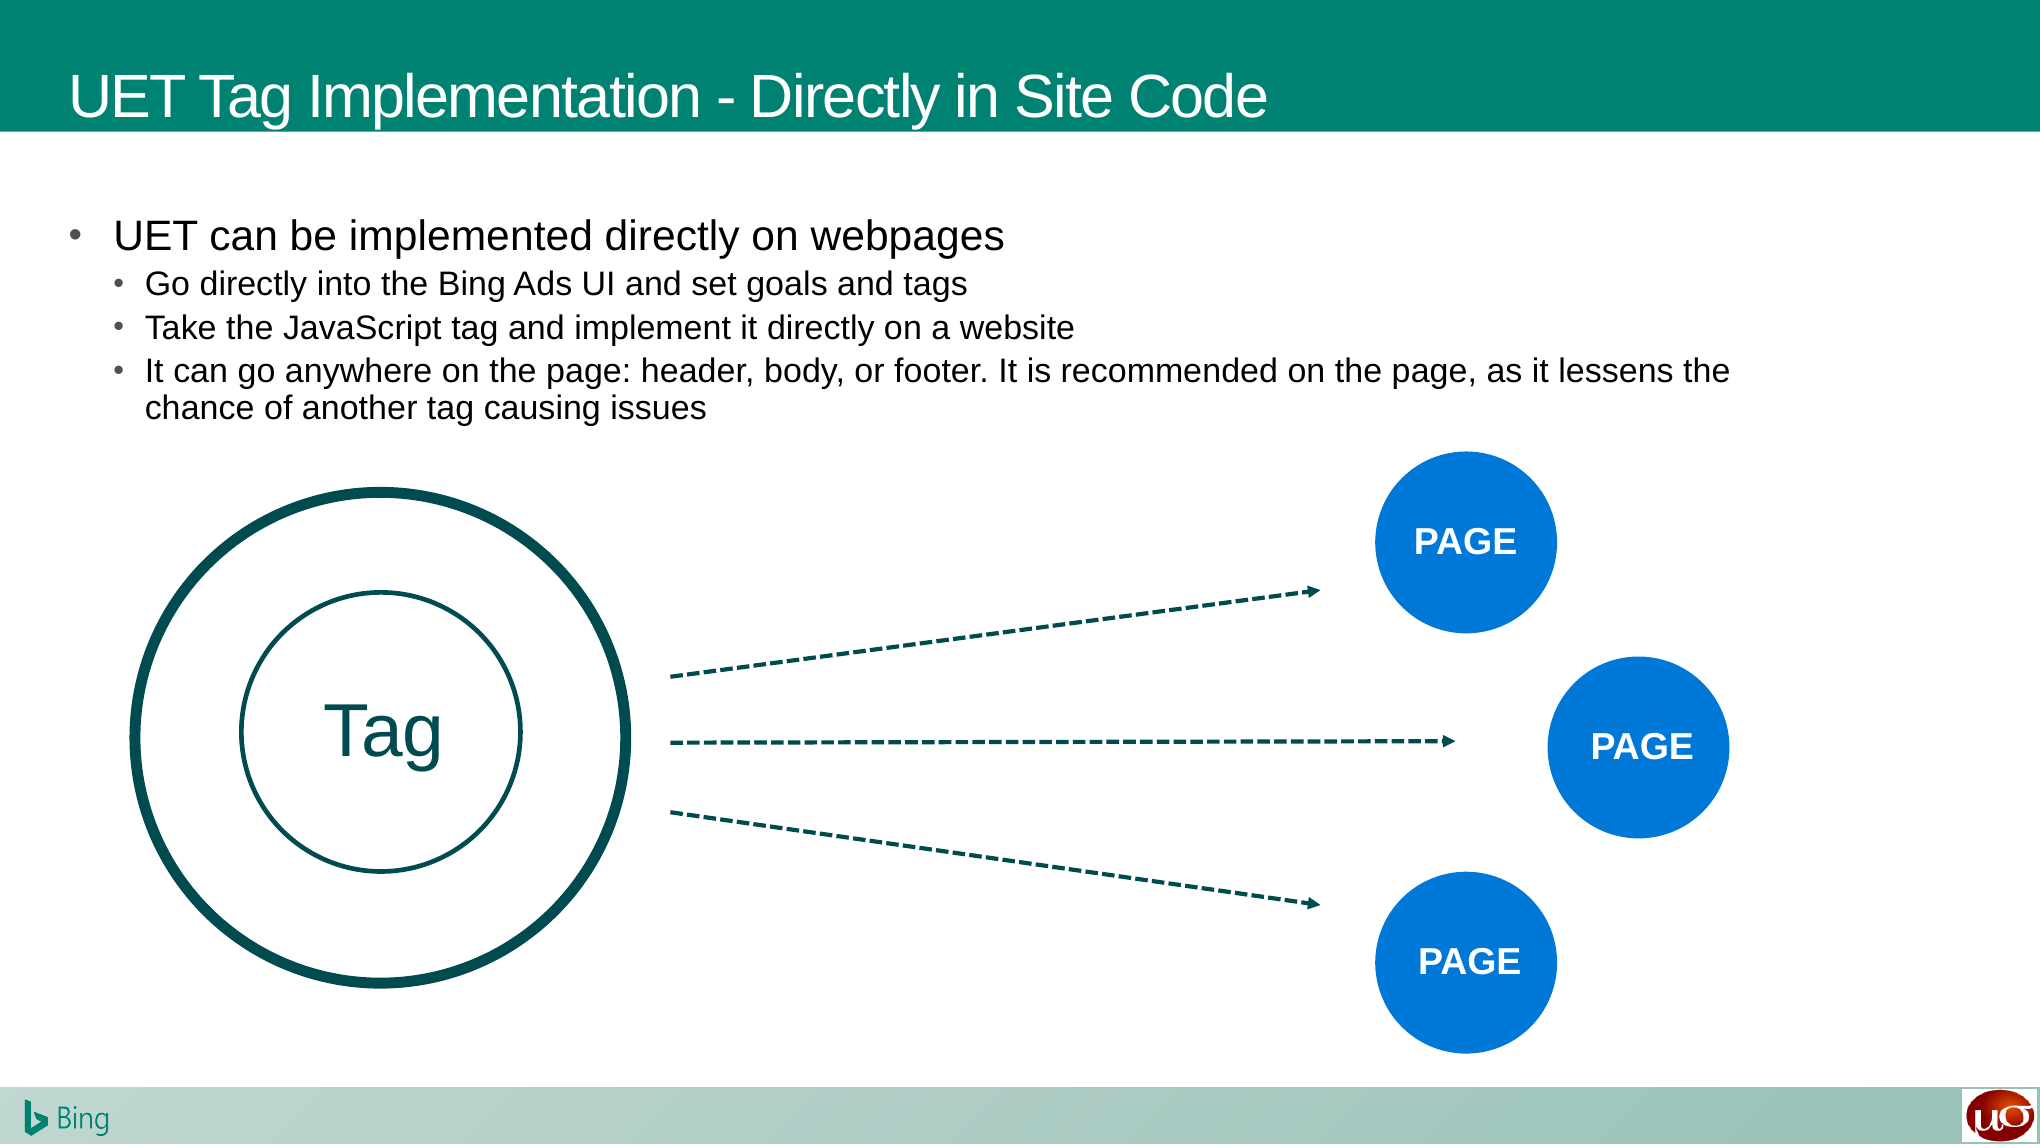

# UET Tag Implementation - Directly in Site Code
UET can be implemented directly on webpages
Go directly into the Bing Ads UI and set goals and tags
Take the JavaScript tag and implement it directly on a website
It can go anywhere on the page: header, body, or footer. It is recommended on the page, as it lessens the chance of another tag causing issues

PAGE

PAGE

PAGE

Tag